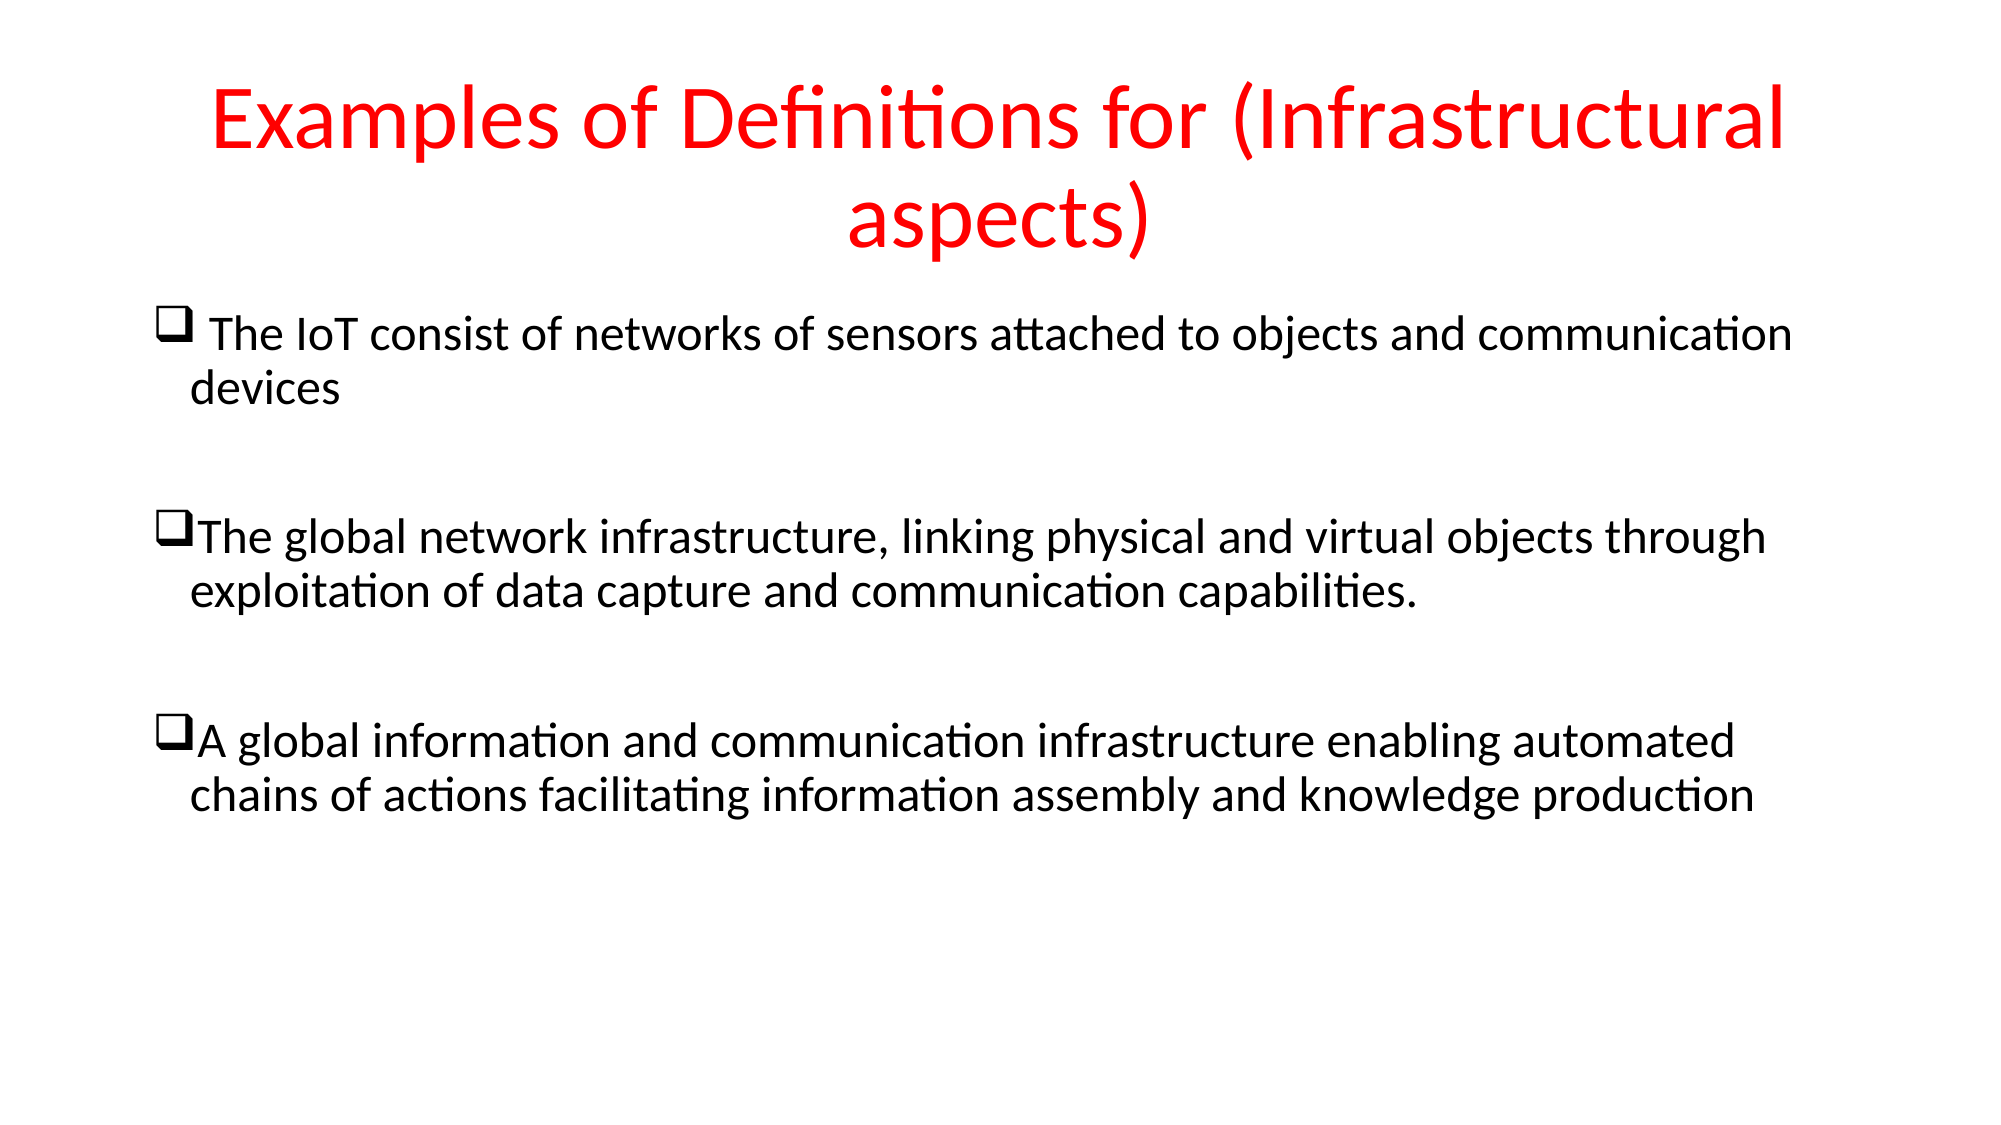

# Examples of Definitions for (Infrastructural aspects)
 The IoT consist of networks of sensors attached to objects and communication devices

The global network infrastructure, linking physical and virtual objects through exploitation of data capture and communication capabilities.

A global information and communication infrastructure enabling automated chains of actions facilitating information assembly and knowledge production